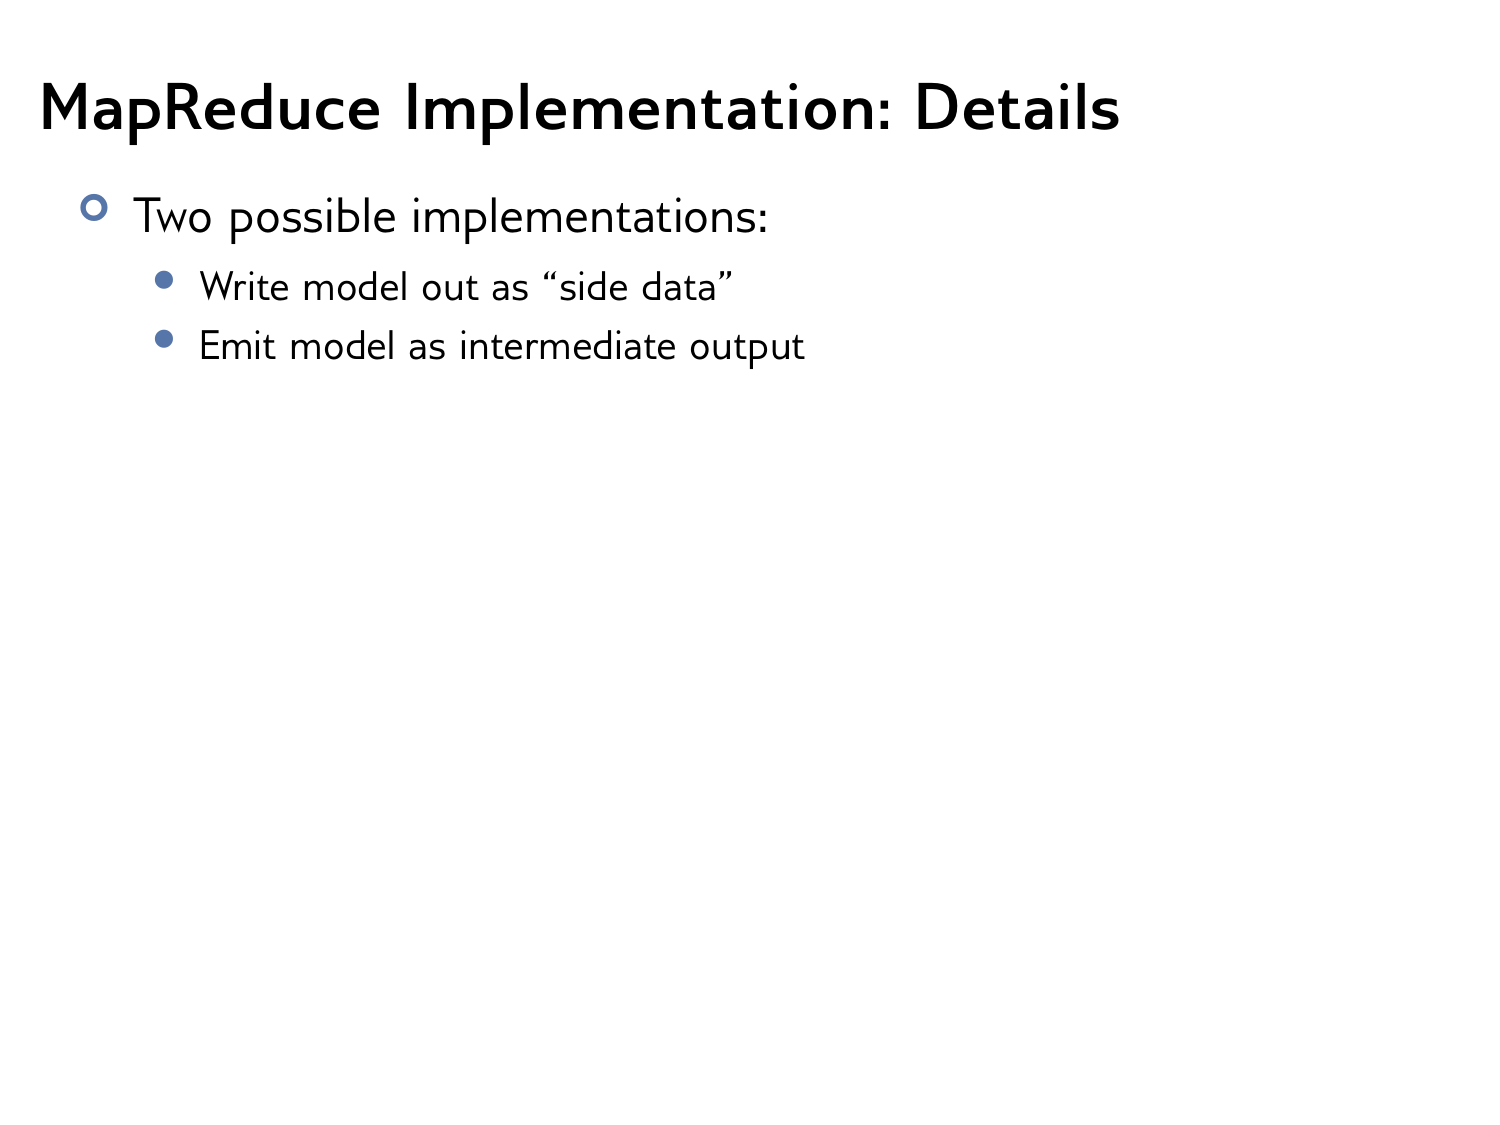

# MapReduce Implementation: Details
Two possible implementations:
Write model out as “side data”
Emit model as intermediate output